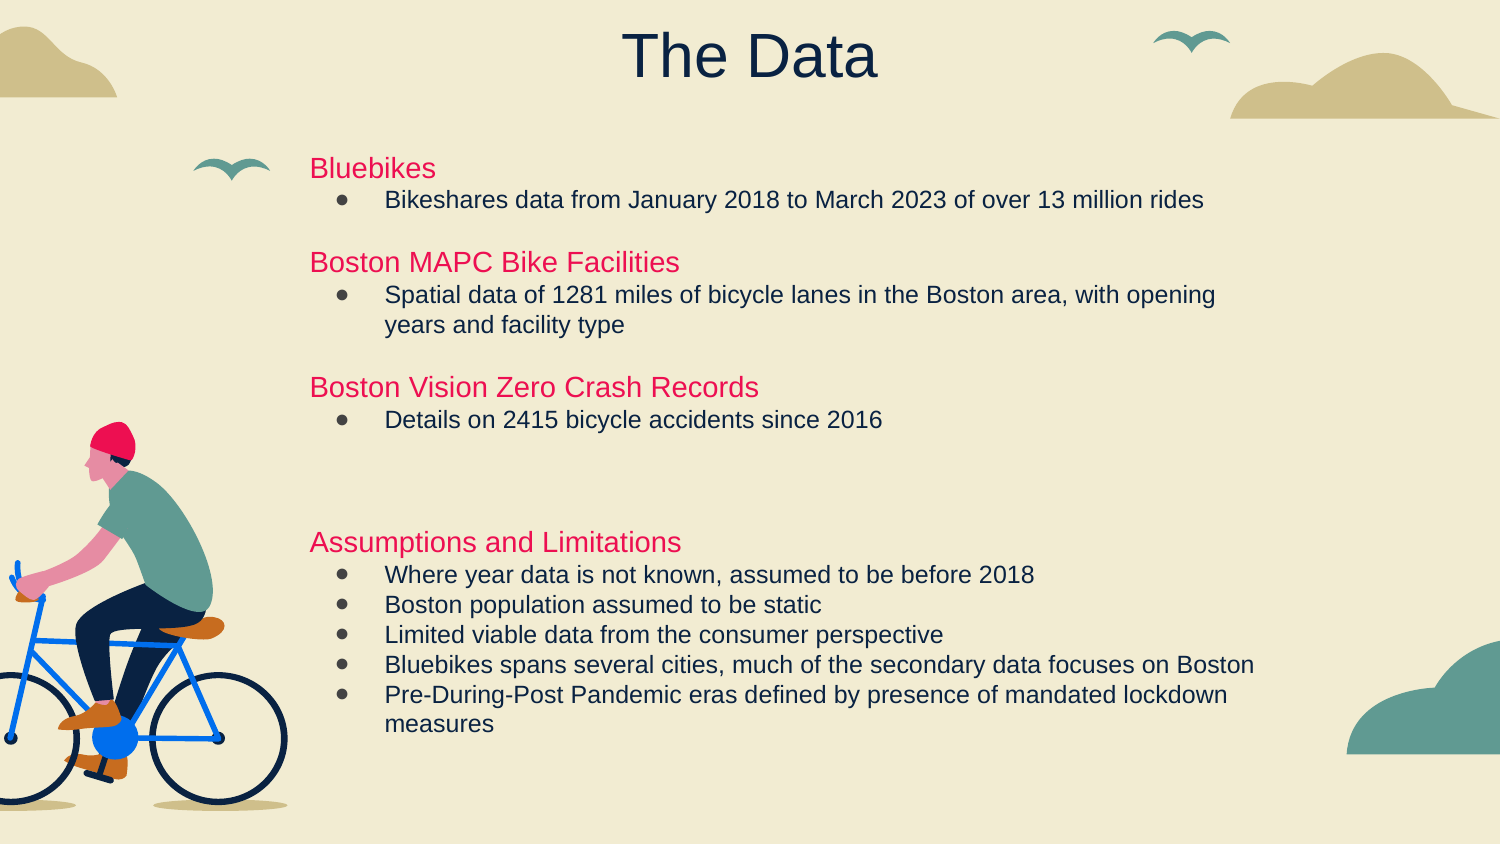

# The Data
Bluebikes
Bikeshares data from January 2018 to March 2023 of over 13 million rides

Boston MAPC Bike Facilities
Spatial data of 1281 miles of bicycle lanes in the Boston area, with opening years and facility type

Boston Vision Zero Crash Records
Details on 2415 bicycle accidents since 2016

Assumptions and Limitations
Where year data is not known, assumed to be before 2018
Boston population assumed to be static
Limited viable data from the consumer perspective
Bluebikes spans several cities, much of the secondary data focuses on Boston
Pre-During-Post Pandemic eras defined by presence of mandated lockdown measures